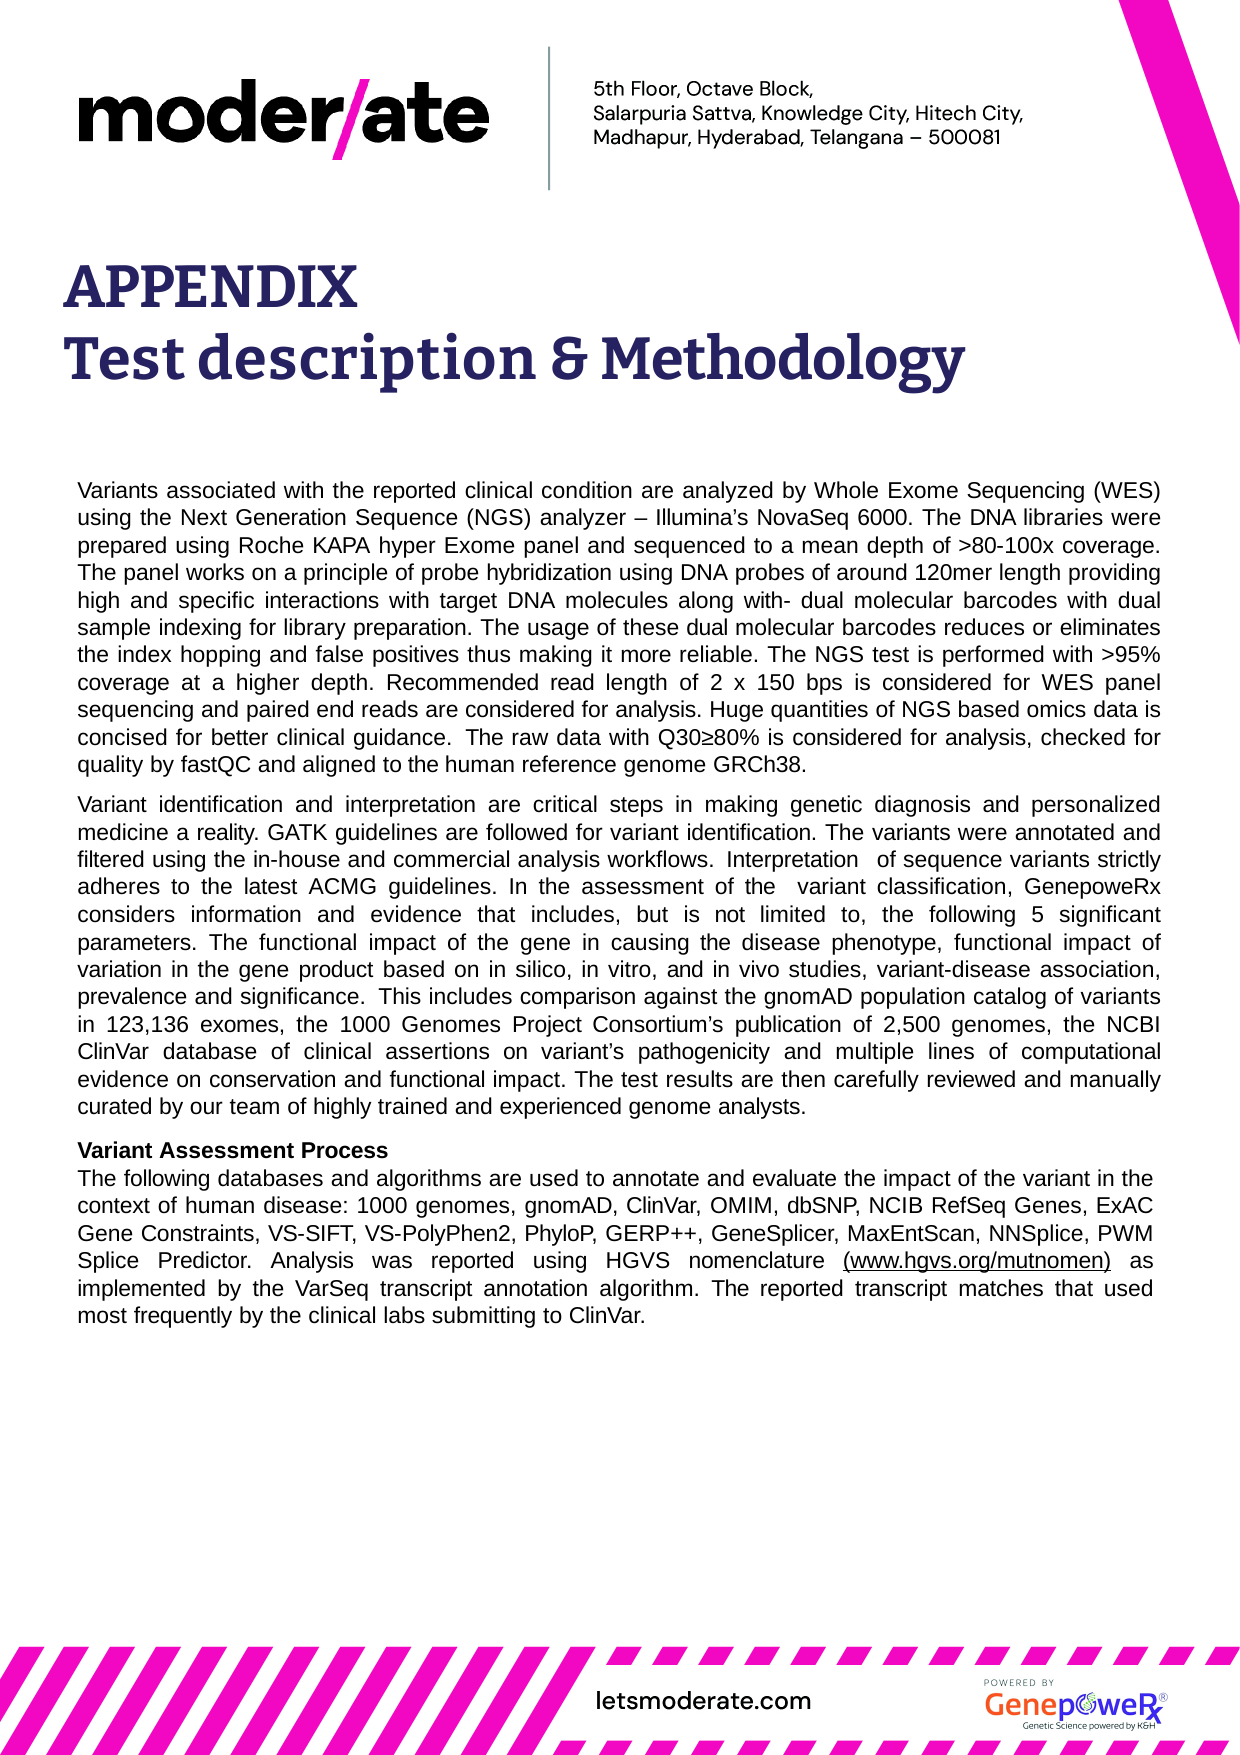

APPENDIX
Test description & Methodology

Variants associated with the reported clinical condition are analyzed by Whole Exome Sequencing (WES) using the Next Generation Sequence (NGS) analyzer – Illumina’s NovaSeq 6000. The DNA libraries were prepared using Roche KAPA hyper Exome panel and sequenced to a mean depth of >80-100x coverage. The panel works on a principle of probe hybridization using DNA probes of around 120mer length providing high and speciﬁc interactions with target DNA molecules along with- dual molecular barcodes with dual sample indexing for library preparation. The usage of these dual molecular barcodes reduces or eliminates the index hopping and false positives thus making it more reliable. The NGS test is performed with >95% coverage at a higher depth. Recommended read length of 2 x 150 bps is considered for WES panel sequencing and paired end reads are considered for analysis. Huge quantities of NGS based omics data is concised for better clinical guidance. The raw data with Q30≥80% is considered for analysis, checked for quality by fastQC and aligned to the human reference genome GRCh38.
Variant identiﬁcation and interpretation are critical steps in making genetic diagnosis and personalized medicine a reality. GATK guidelines are followed for variant identiﬁcation. The variants were annotated and ﬁltered using the in-house and commercial analysis workﬂows. Interpretation of sequence variants strictly adheres to the latest ACMG guidelines. In the assessment of the variant classiﬁcation, GenepoweRx considers information and evidence that includes, but is not limited to, the following 5 signiﬁcant parameters. The functional impact of the gene in causing the disease phenotype, functional impact of variation in the gene product based on in silico, in vitro, and in vivo studies, variant-disease association, prevalence and signiﬁcance. This includes comparison against the gnomAD population catalog of variants in 123,136 exomes, the 1000 Genomes Project Consortium’s publication of 2,500 genomes, the NCBI ClinVar database of clinical assertions on variant’s pathogenicity and multiple lines of computational evidence on conservation and functional impact. The test results are then carefully reviewed and manually curated by our team of highly trained and experienced genome analysts.
Variant Assessment Process
The following databases and algorithms are used to annotate and evaluate the impact of the variant in the context of human disease: 1000 genomes, gnomAD, ClinVar, OMIM, dbSNP, NCIB RefSeq Genes, ExAC Gene Constraints, VS-SIFT, VS-PolyPhen2, PhyloP, GERP++, GeneSplicer, MaxEntScan, NNSplice, PWM Splice Predictor. Analysis was reported using HGVS nomenclature (www.hgvs.org/mutnomen) as implemented by the VarSeq transcript annotation algorithm. The reported transcript matches that used most frequently by the clinical labs submitting to ClinVar.